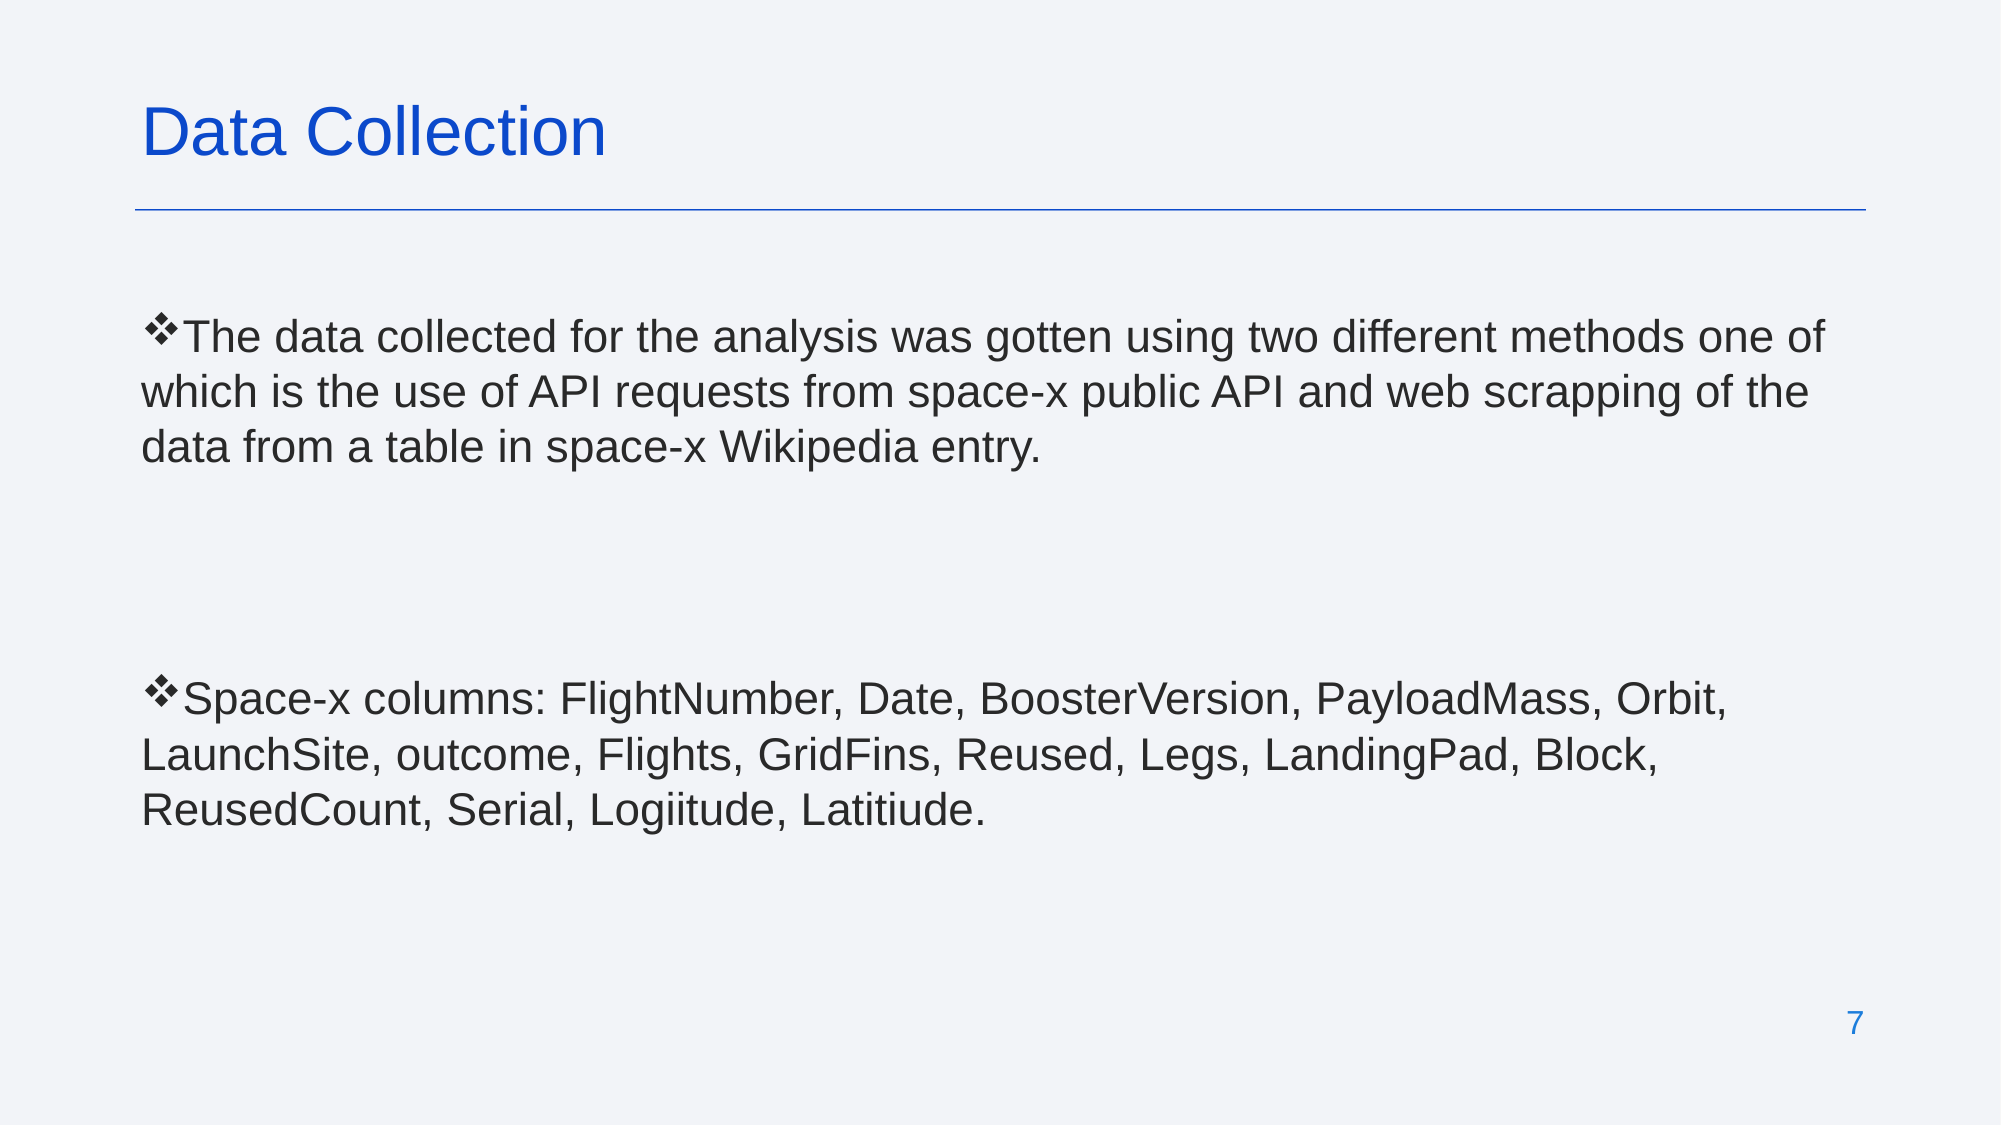

Data Collection
The data collected for the analysis was gotten using two different methods one of which is the use of API requests from space-x public API and web scrapping of the data from a table in space-x Wikipedia entry.

Space-x columns: FlightNumber, Date, BoosterVersion, PayloadMass, Orbit, LaunchSite, outcome, Flights, GridFins, Reused, Legs, LandingPad, Block, ReusedCount, Serial, Logiitude, Latitiude.
7